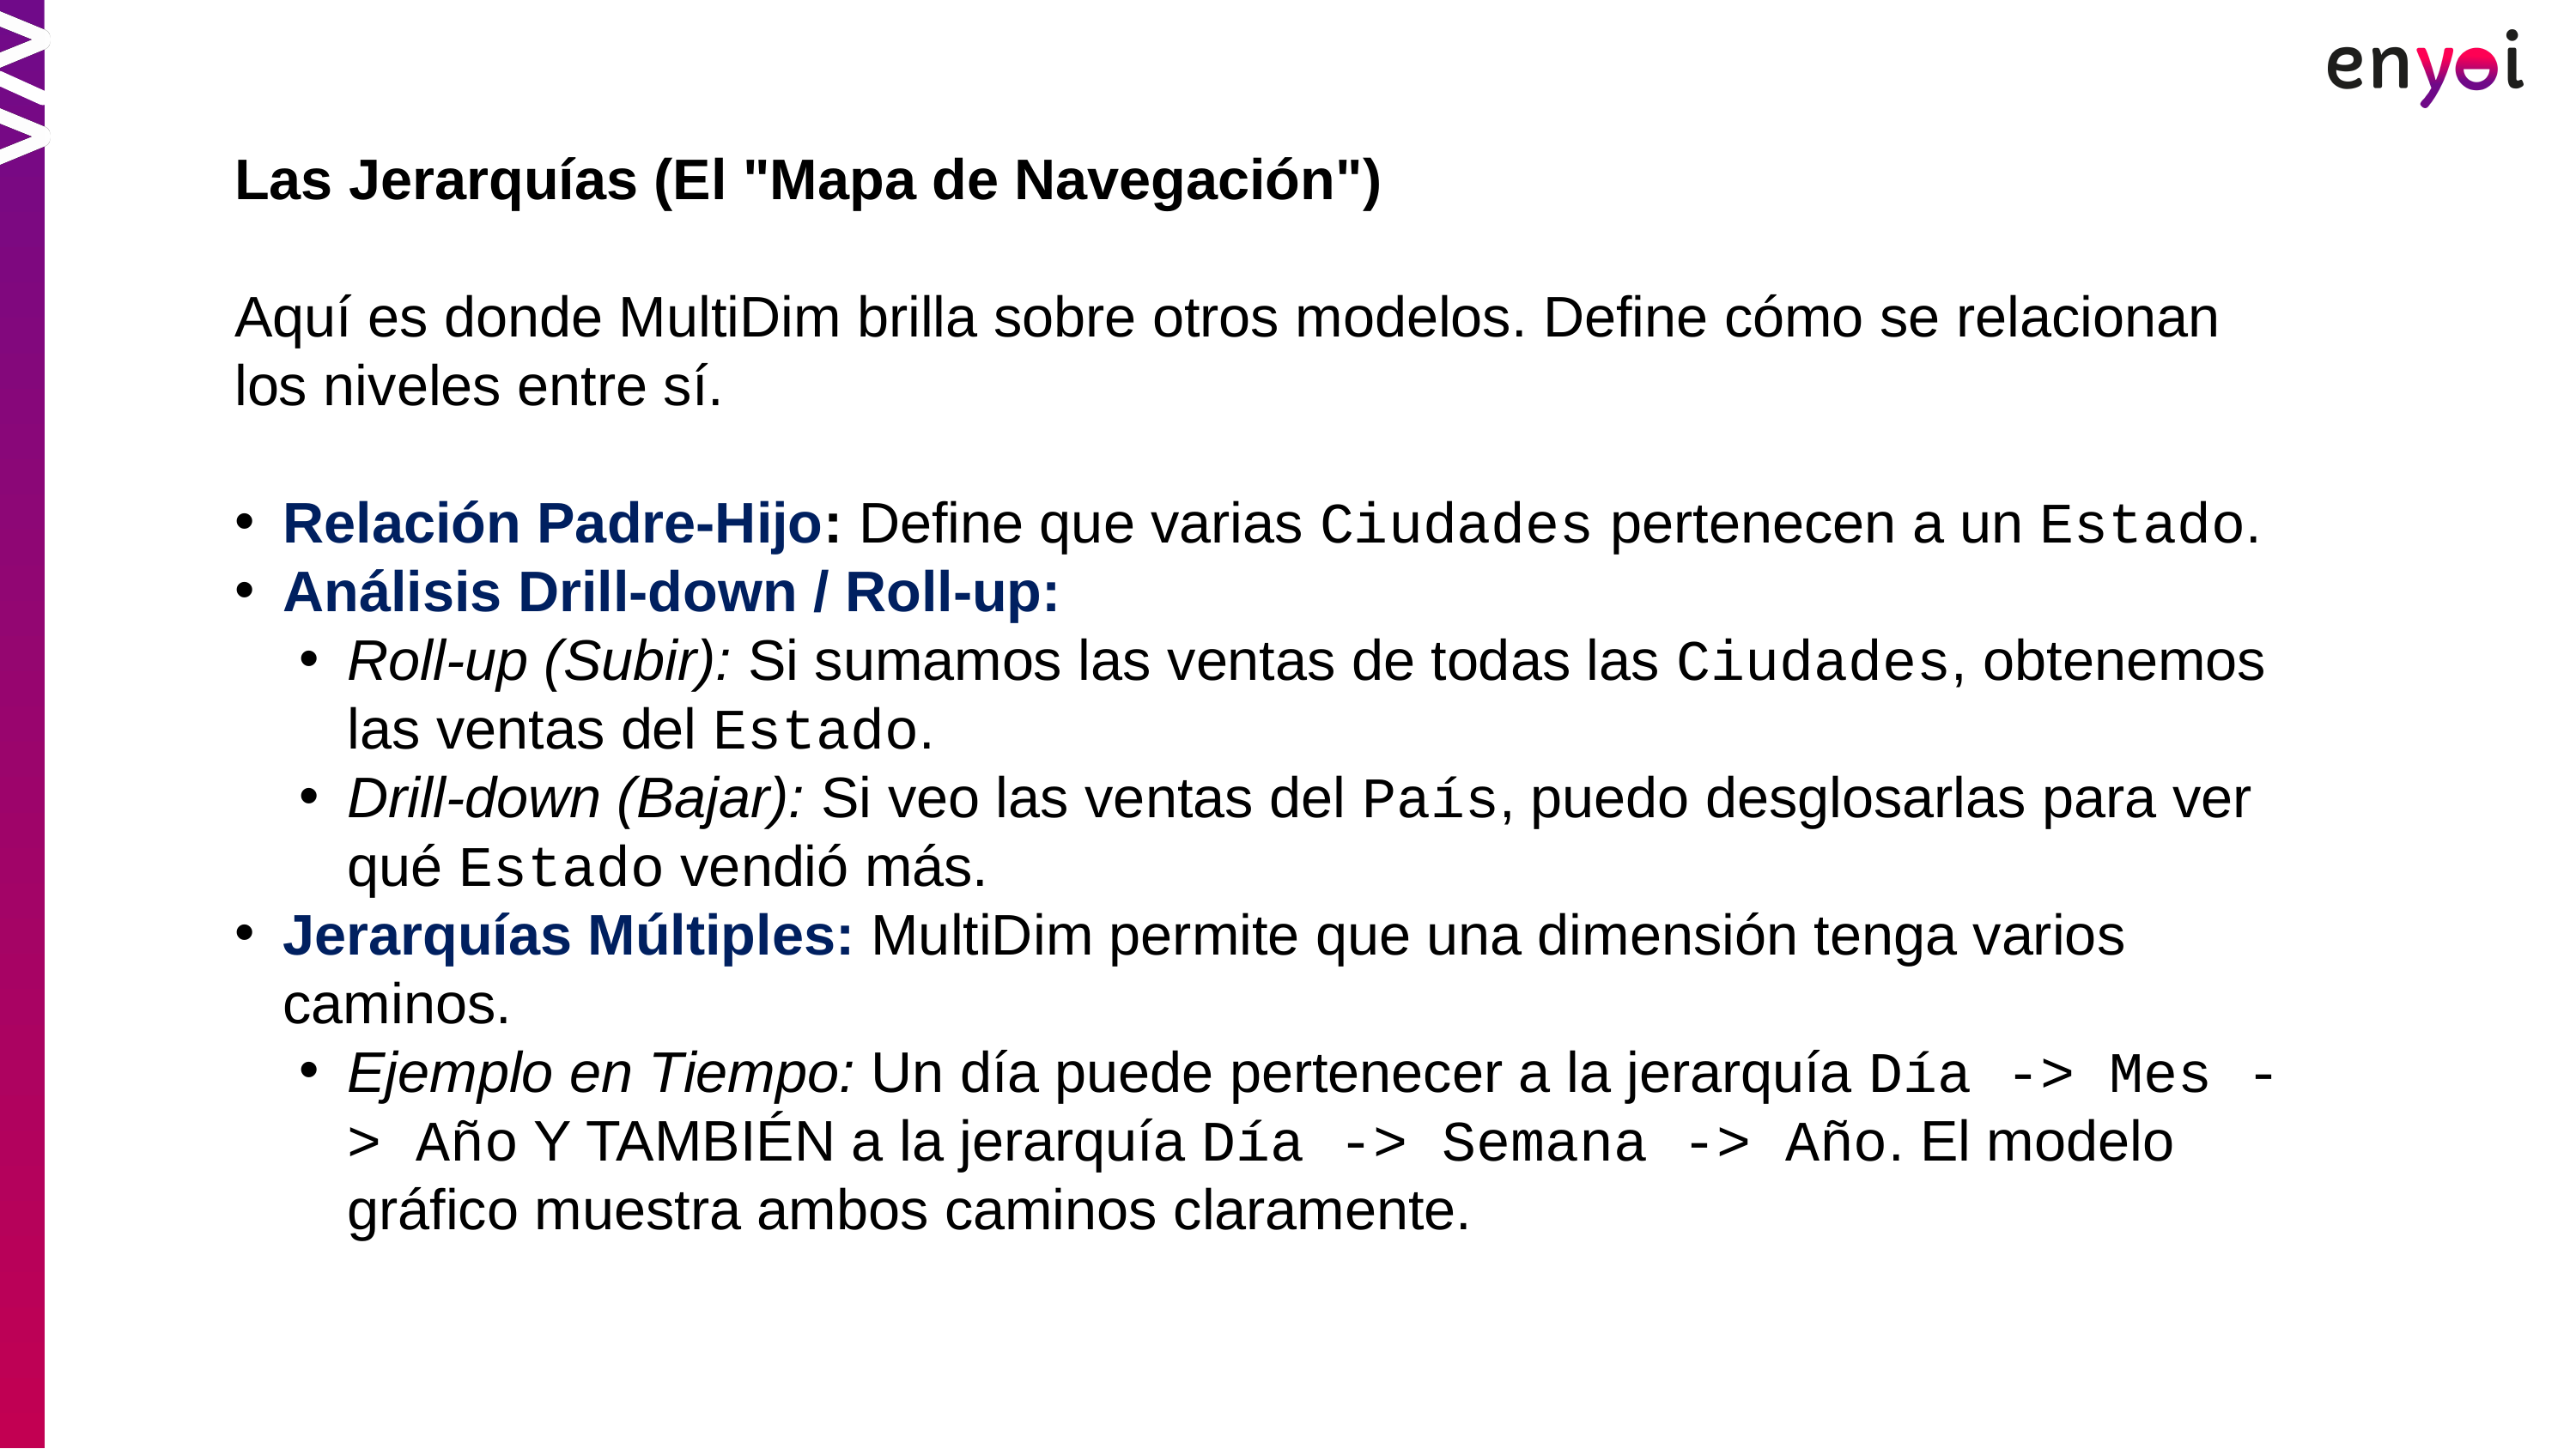

Las Jerarquías (El "Mapa de Navegación")

Aquí es donde MultiDim brilla sobre otros modelos. Define cómo se relacionan los niveles entre sí.

Relación Padre-Hijo: Define que varias Ciudades pertenecen a un Estado.
Análisis Drill-down / Roll-up:
Roll-up (Subir): Si sumamos las ventas de todas las Ciudades, obtenemos las ventas del Estado.
Drill-down (Bajar): Si veo las ventas del País, puedo desglosarlas para ver qué Estado vendió más.
Jerarquías Múltiples: MultiDim permite que una dimensión tenga varios caminos.
Ejemplo en Tiempo: Un día puede pertenecer a la jerarquía Día -> Mes -> Año Y TAMBIÉN a la jerarquía Día -> Semana -> Año. El modelo gráfico muestra ambos caminos claramente.